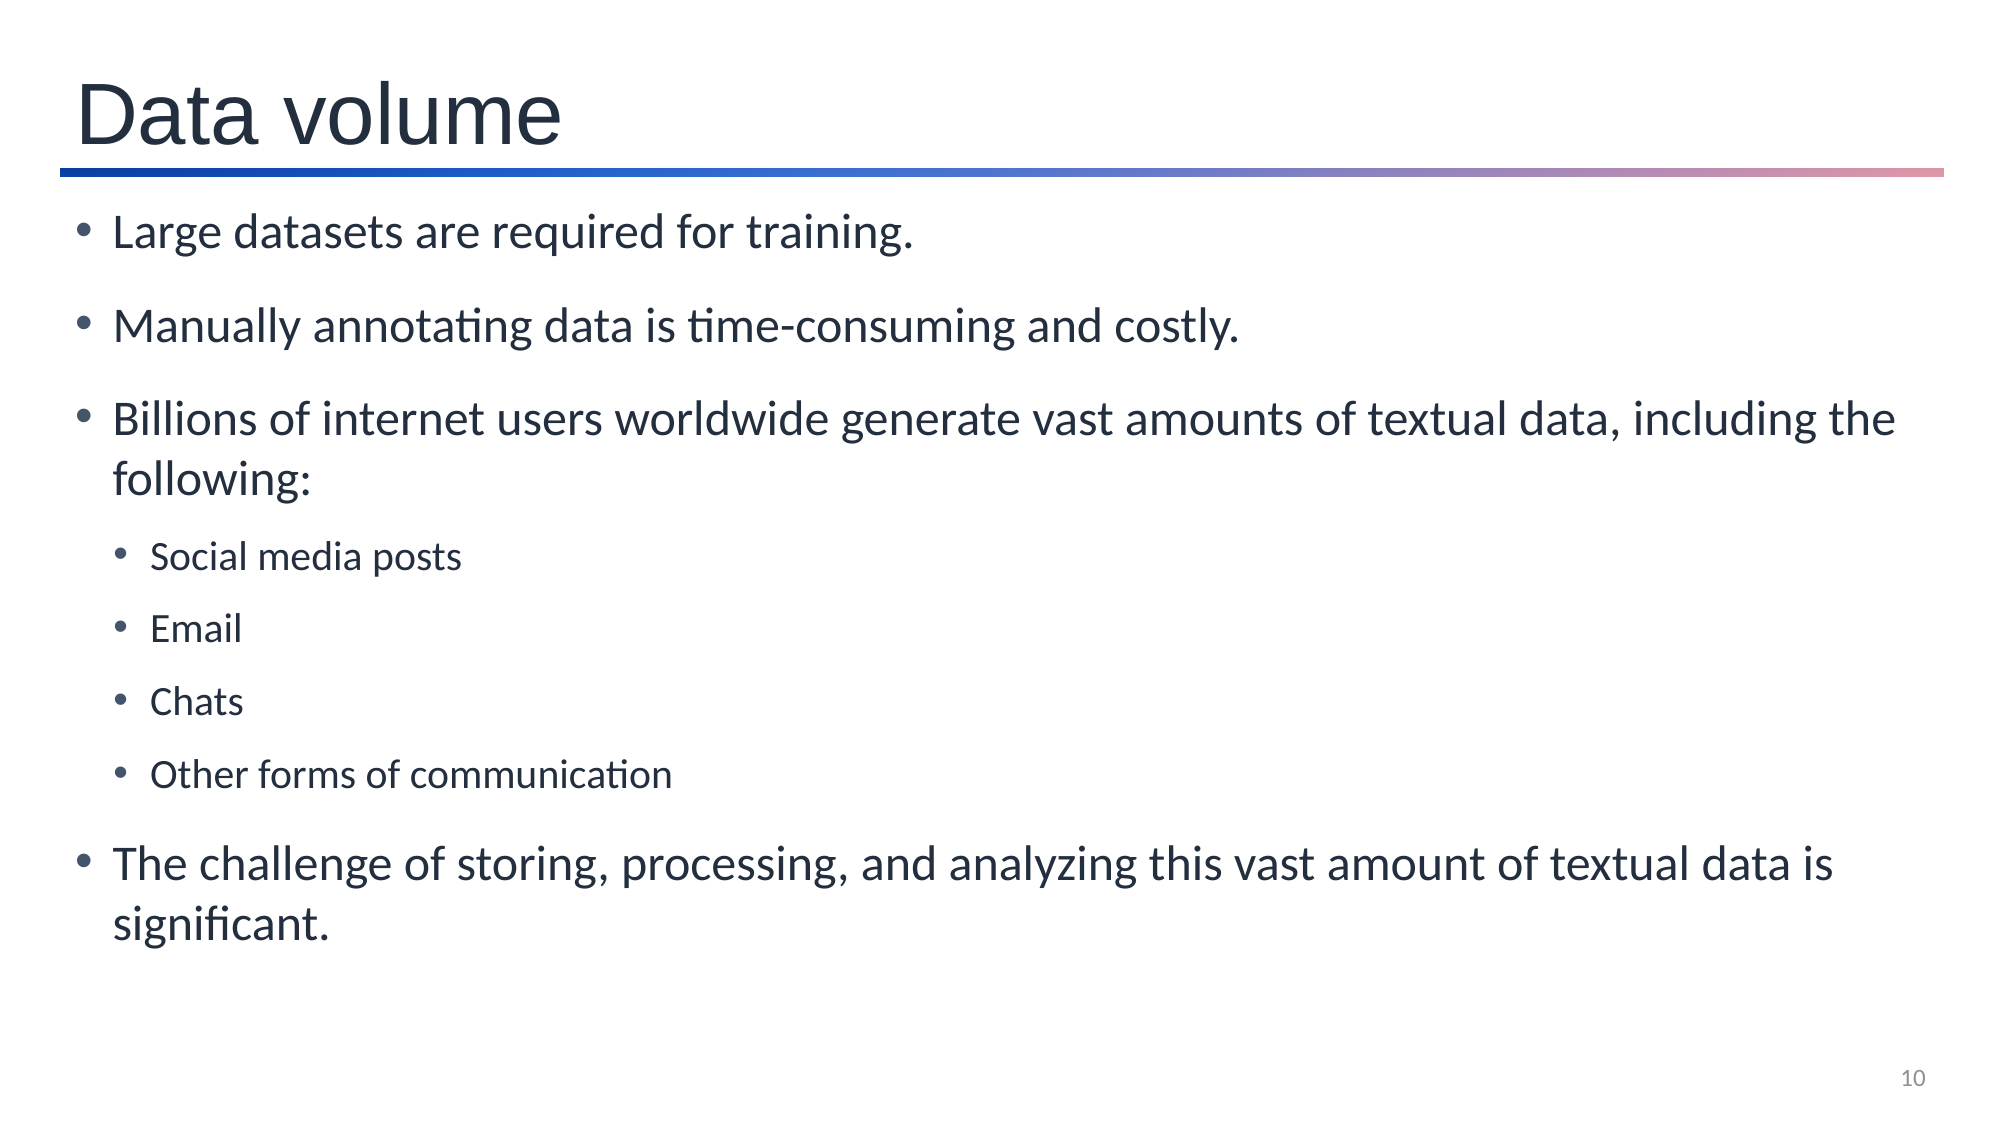

Data volume
Large datasets are required for training.
Manually annotating data is time-consuming and costly.
Billions of internet users worldwide generate vast amounts of textual data, including the following:
Social media posts
Email
Chats
Other forms of communication
The challenge of storing, processing, and analyzing this vast amount of textual data is significant.
10